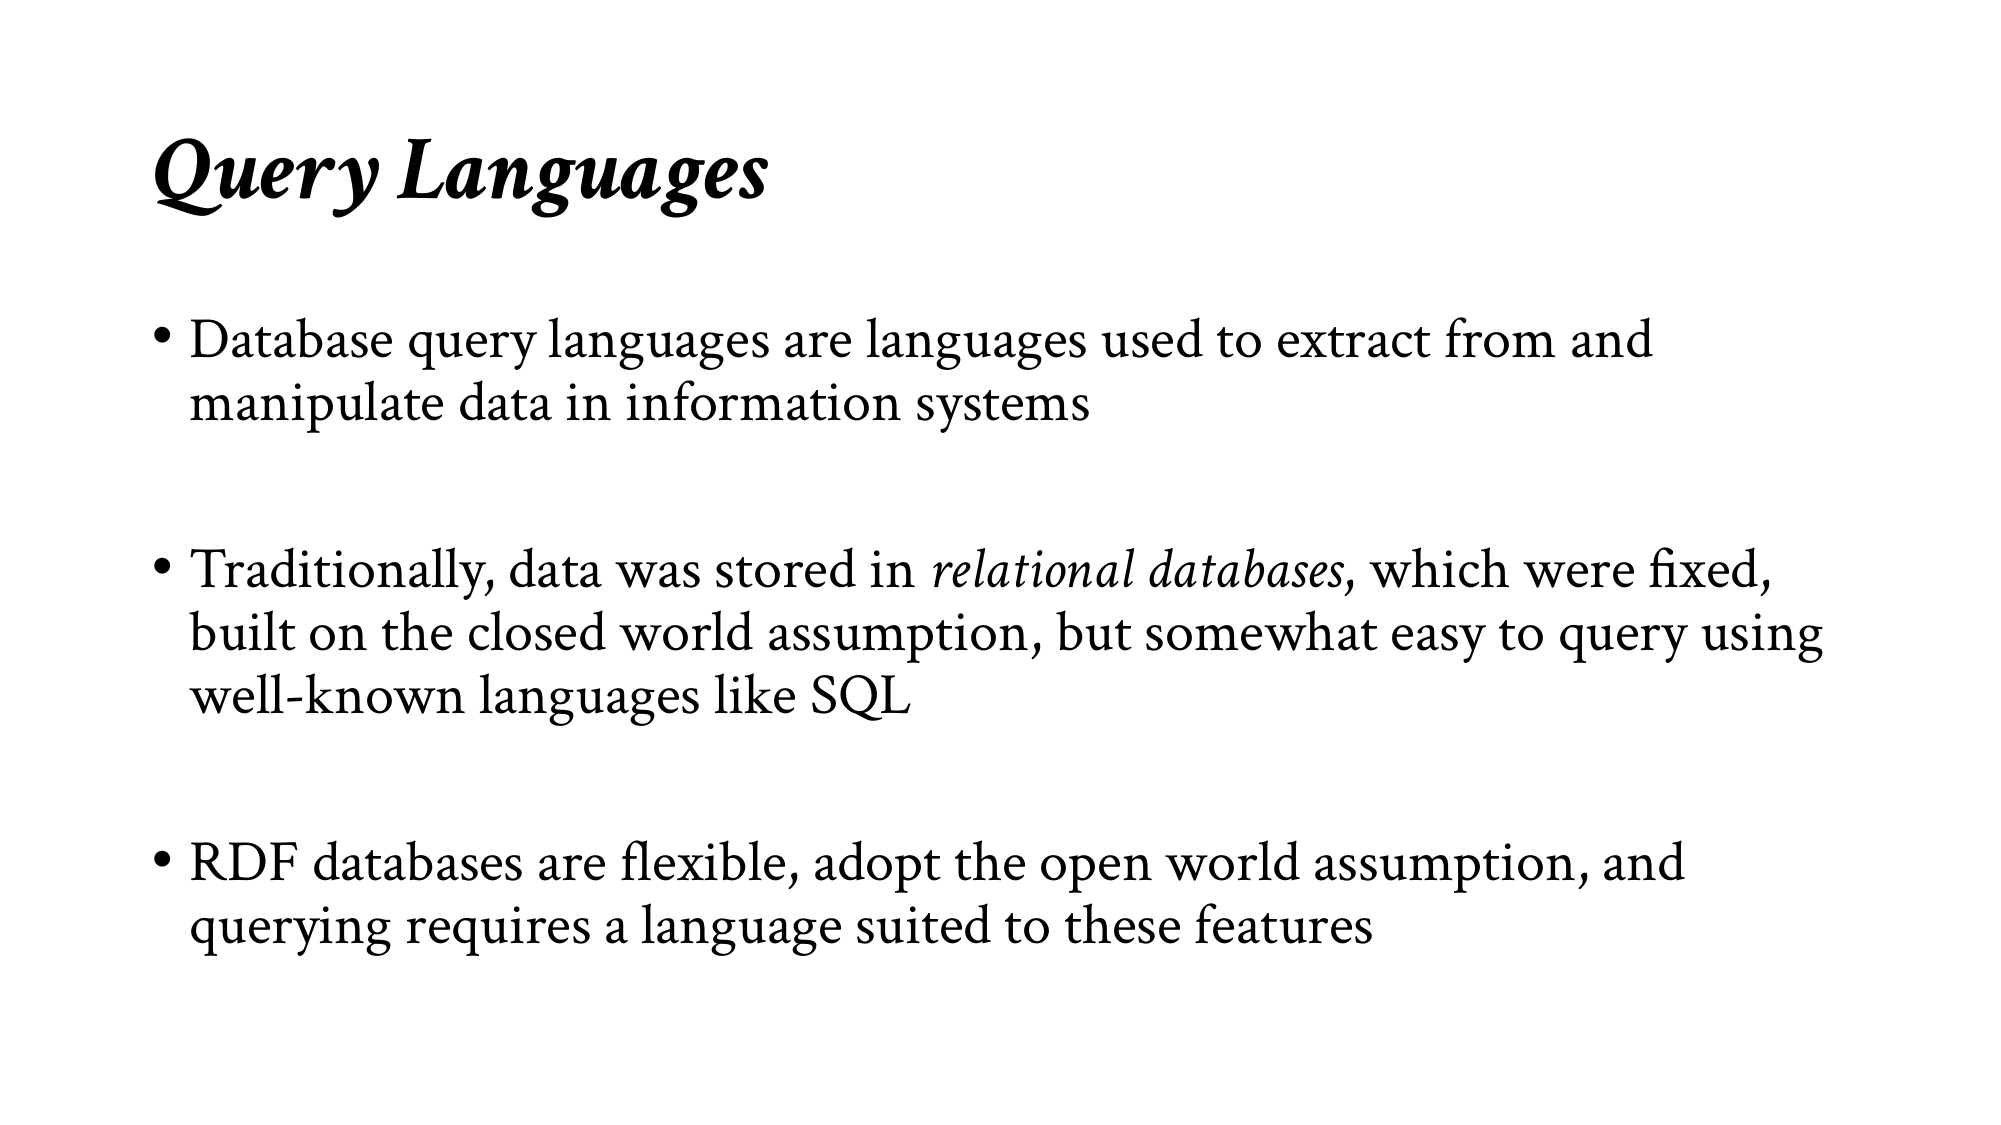

# Query Languages
Database query languages are languages used to extract from and manipulate data in information systems

Traditionally, data was stored in relational databases, which were fixed, built on the closed world assumption, but somewhat easy to query using well-known languages like SQL

RDF databases are flexible, adopt the open world assumption, and querying requires a language suited to these features